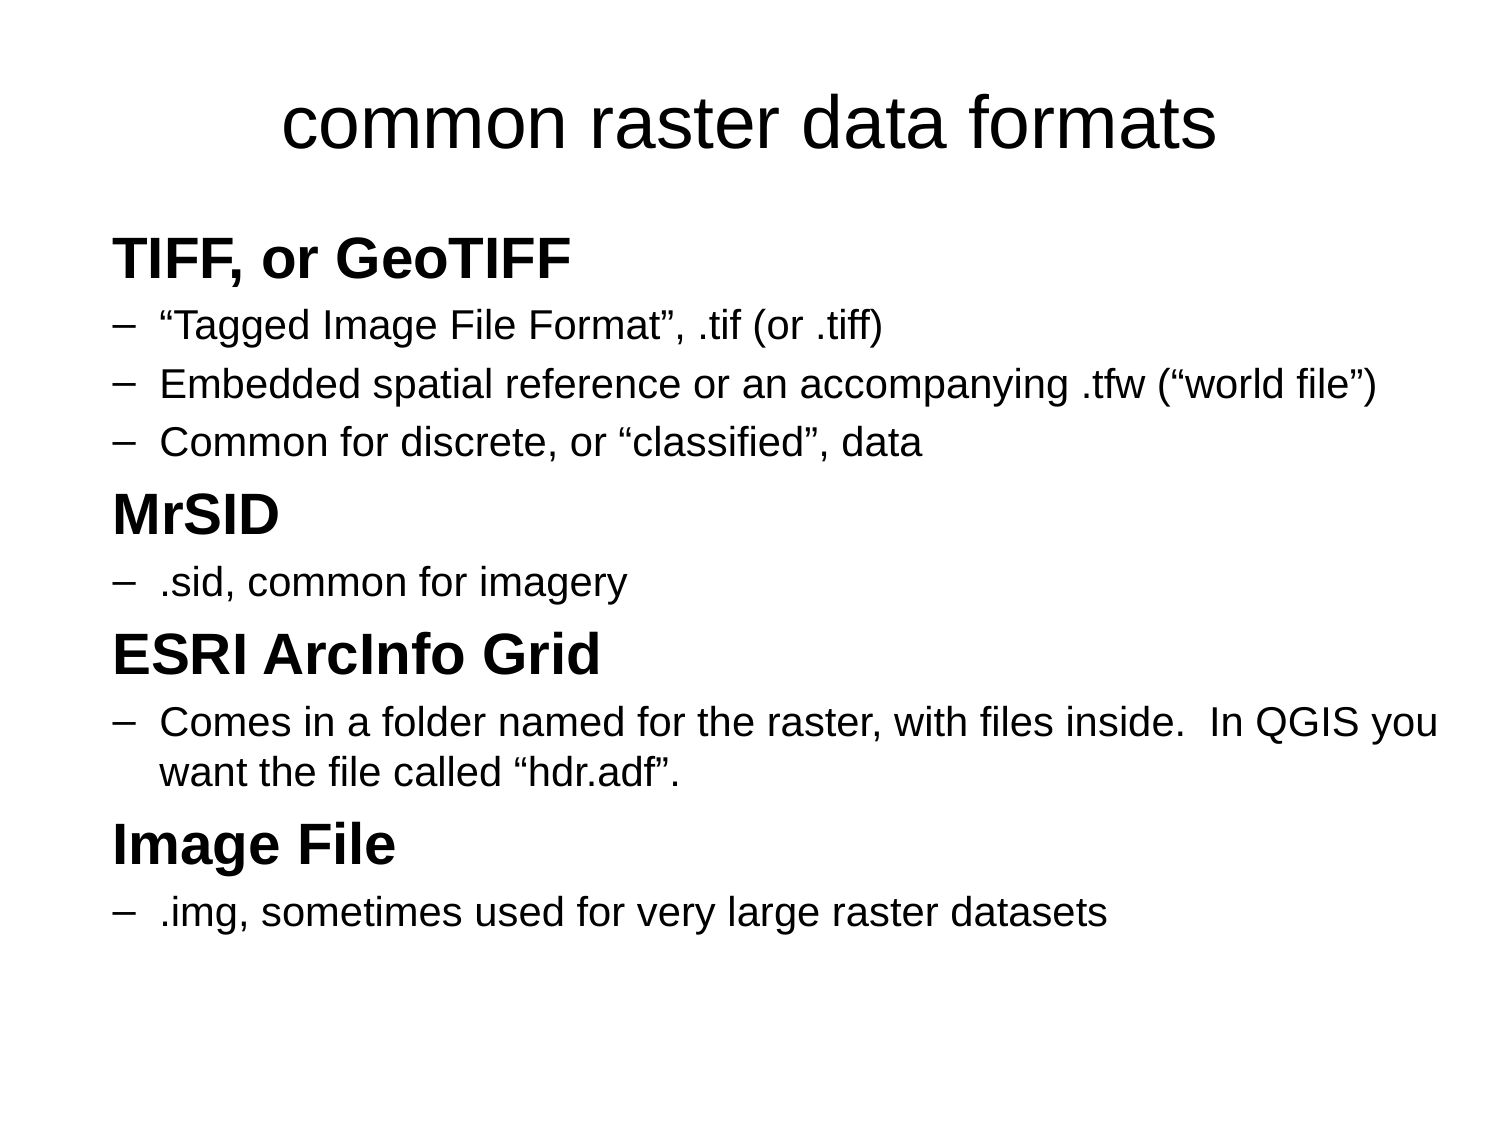

# common raster data formats
TIFF, or GeoTIFF
“Tagged Image File Format”, .tif (or .tiff)
Embedded spatial reference or an accompanying .tfw (“world file”)
Common for discrete, or “classified”, data
MrSID
.sid, common for imagery
ESRI ArcInfo Grid
Comes in a folder named for the raster, with files inside.  In QGIS you want the file called “hdr.adf”.
Image File
.img, sometimes used for very large raster datasets